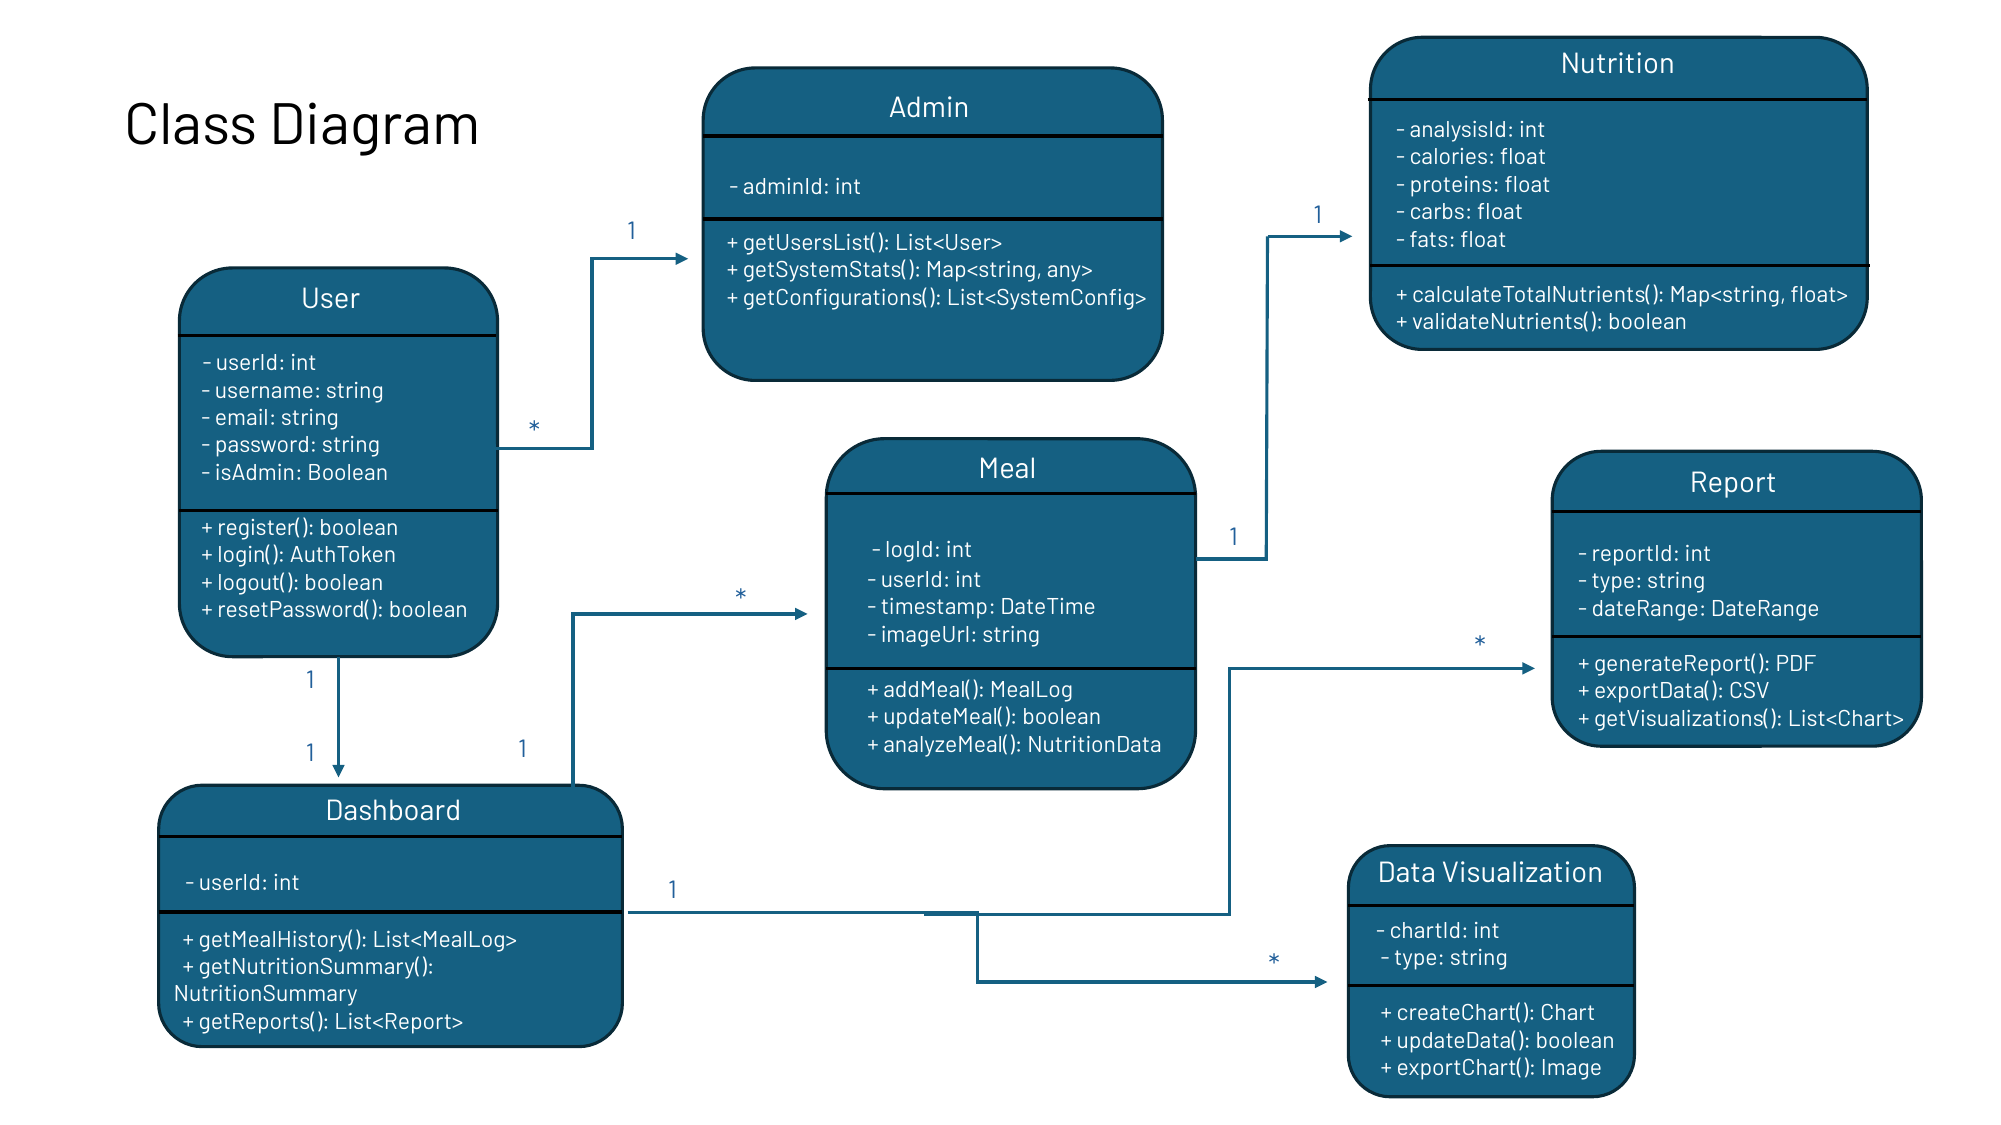

Nutrition

  - analysisId: int
  - calories: float
  - proteins: float
  - carbs: float
  - fats: float

  + calculateTotalNutrients(): Map<string, float>
  + validateNutrients(): boolean

Admin

  - adminId: int

  + getUsersList(): List<User>
  + getSystemStats(): Map<string, any>
  + getConfigurations(): List<SystemConfig>
Class Diagram
1
1

User

  - userId: int
  - username: string
  - email: string
  - password: string
  - isAdmin: Boolean

  + register(): boolean
  + login(): AuthToken
  + logout(): boolean
  + resetPassword(): boolean
*

Meal

  - logId: int
  - userId: int
  - timestamp: DateTime
  - imageUrl: string

  + addMeal(): MealLog
  + updateMeal(): boolean
  + analyzeMeal(): NutritionData
Report

  - reportId: int
  - type: string
  - dateRange: DateRange

  + generateReport(): PDF
  + exportData(): CSV
  + getVisualizations(): List<Chart>

1
*
*
1
1
1
Dashboard

  - userId: int

  + getMealHistory(): List<MealLog>
  + getNutritionSummary(): NutritionSummary
  + getReports(): List<Report>

Data Visualization

 - chartId: int
  - type: string

  + createChart(): Chart
  + updateData(): boolean
  + exportChart(): Image
1
*